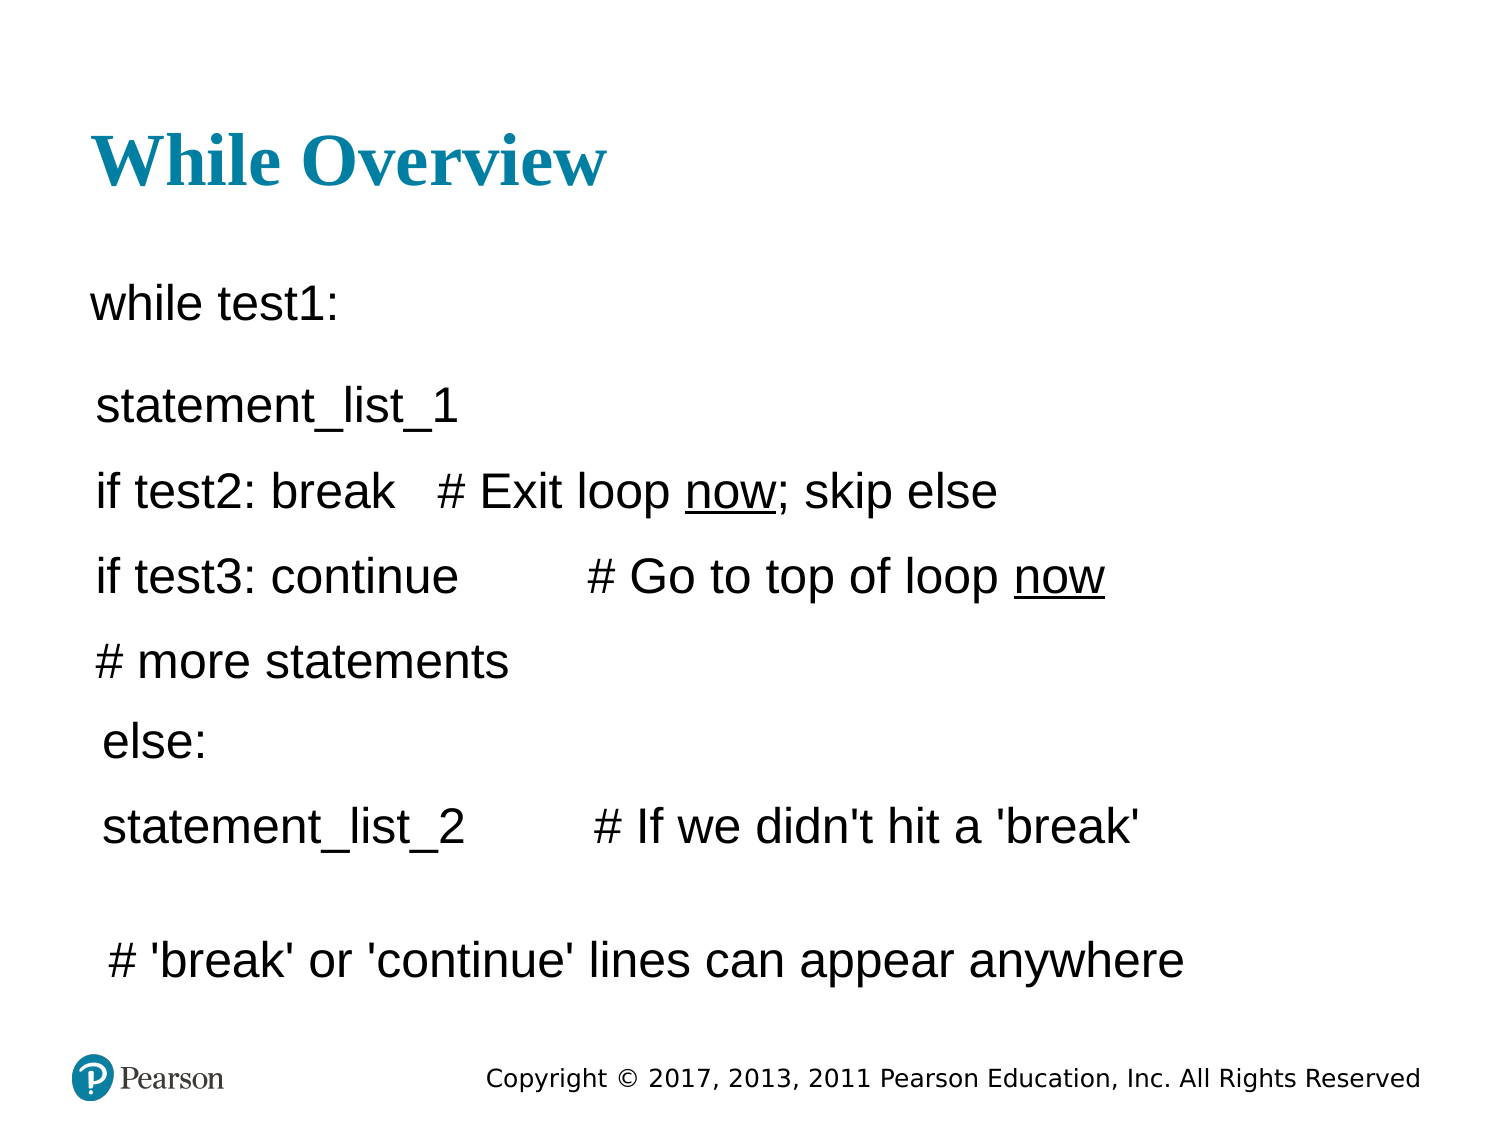

# While Overview
while test1:
statement_list_1
if test2: break	# Exit loop now; skip else
if test3: continue	# Go to top of loop now
# more statements
else:
statement_list_2	# If we didn't hit a 'break'
# 'break' or 'continue' lines can appear anywhere